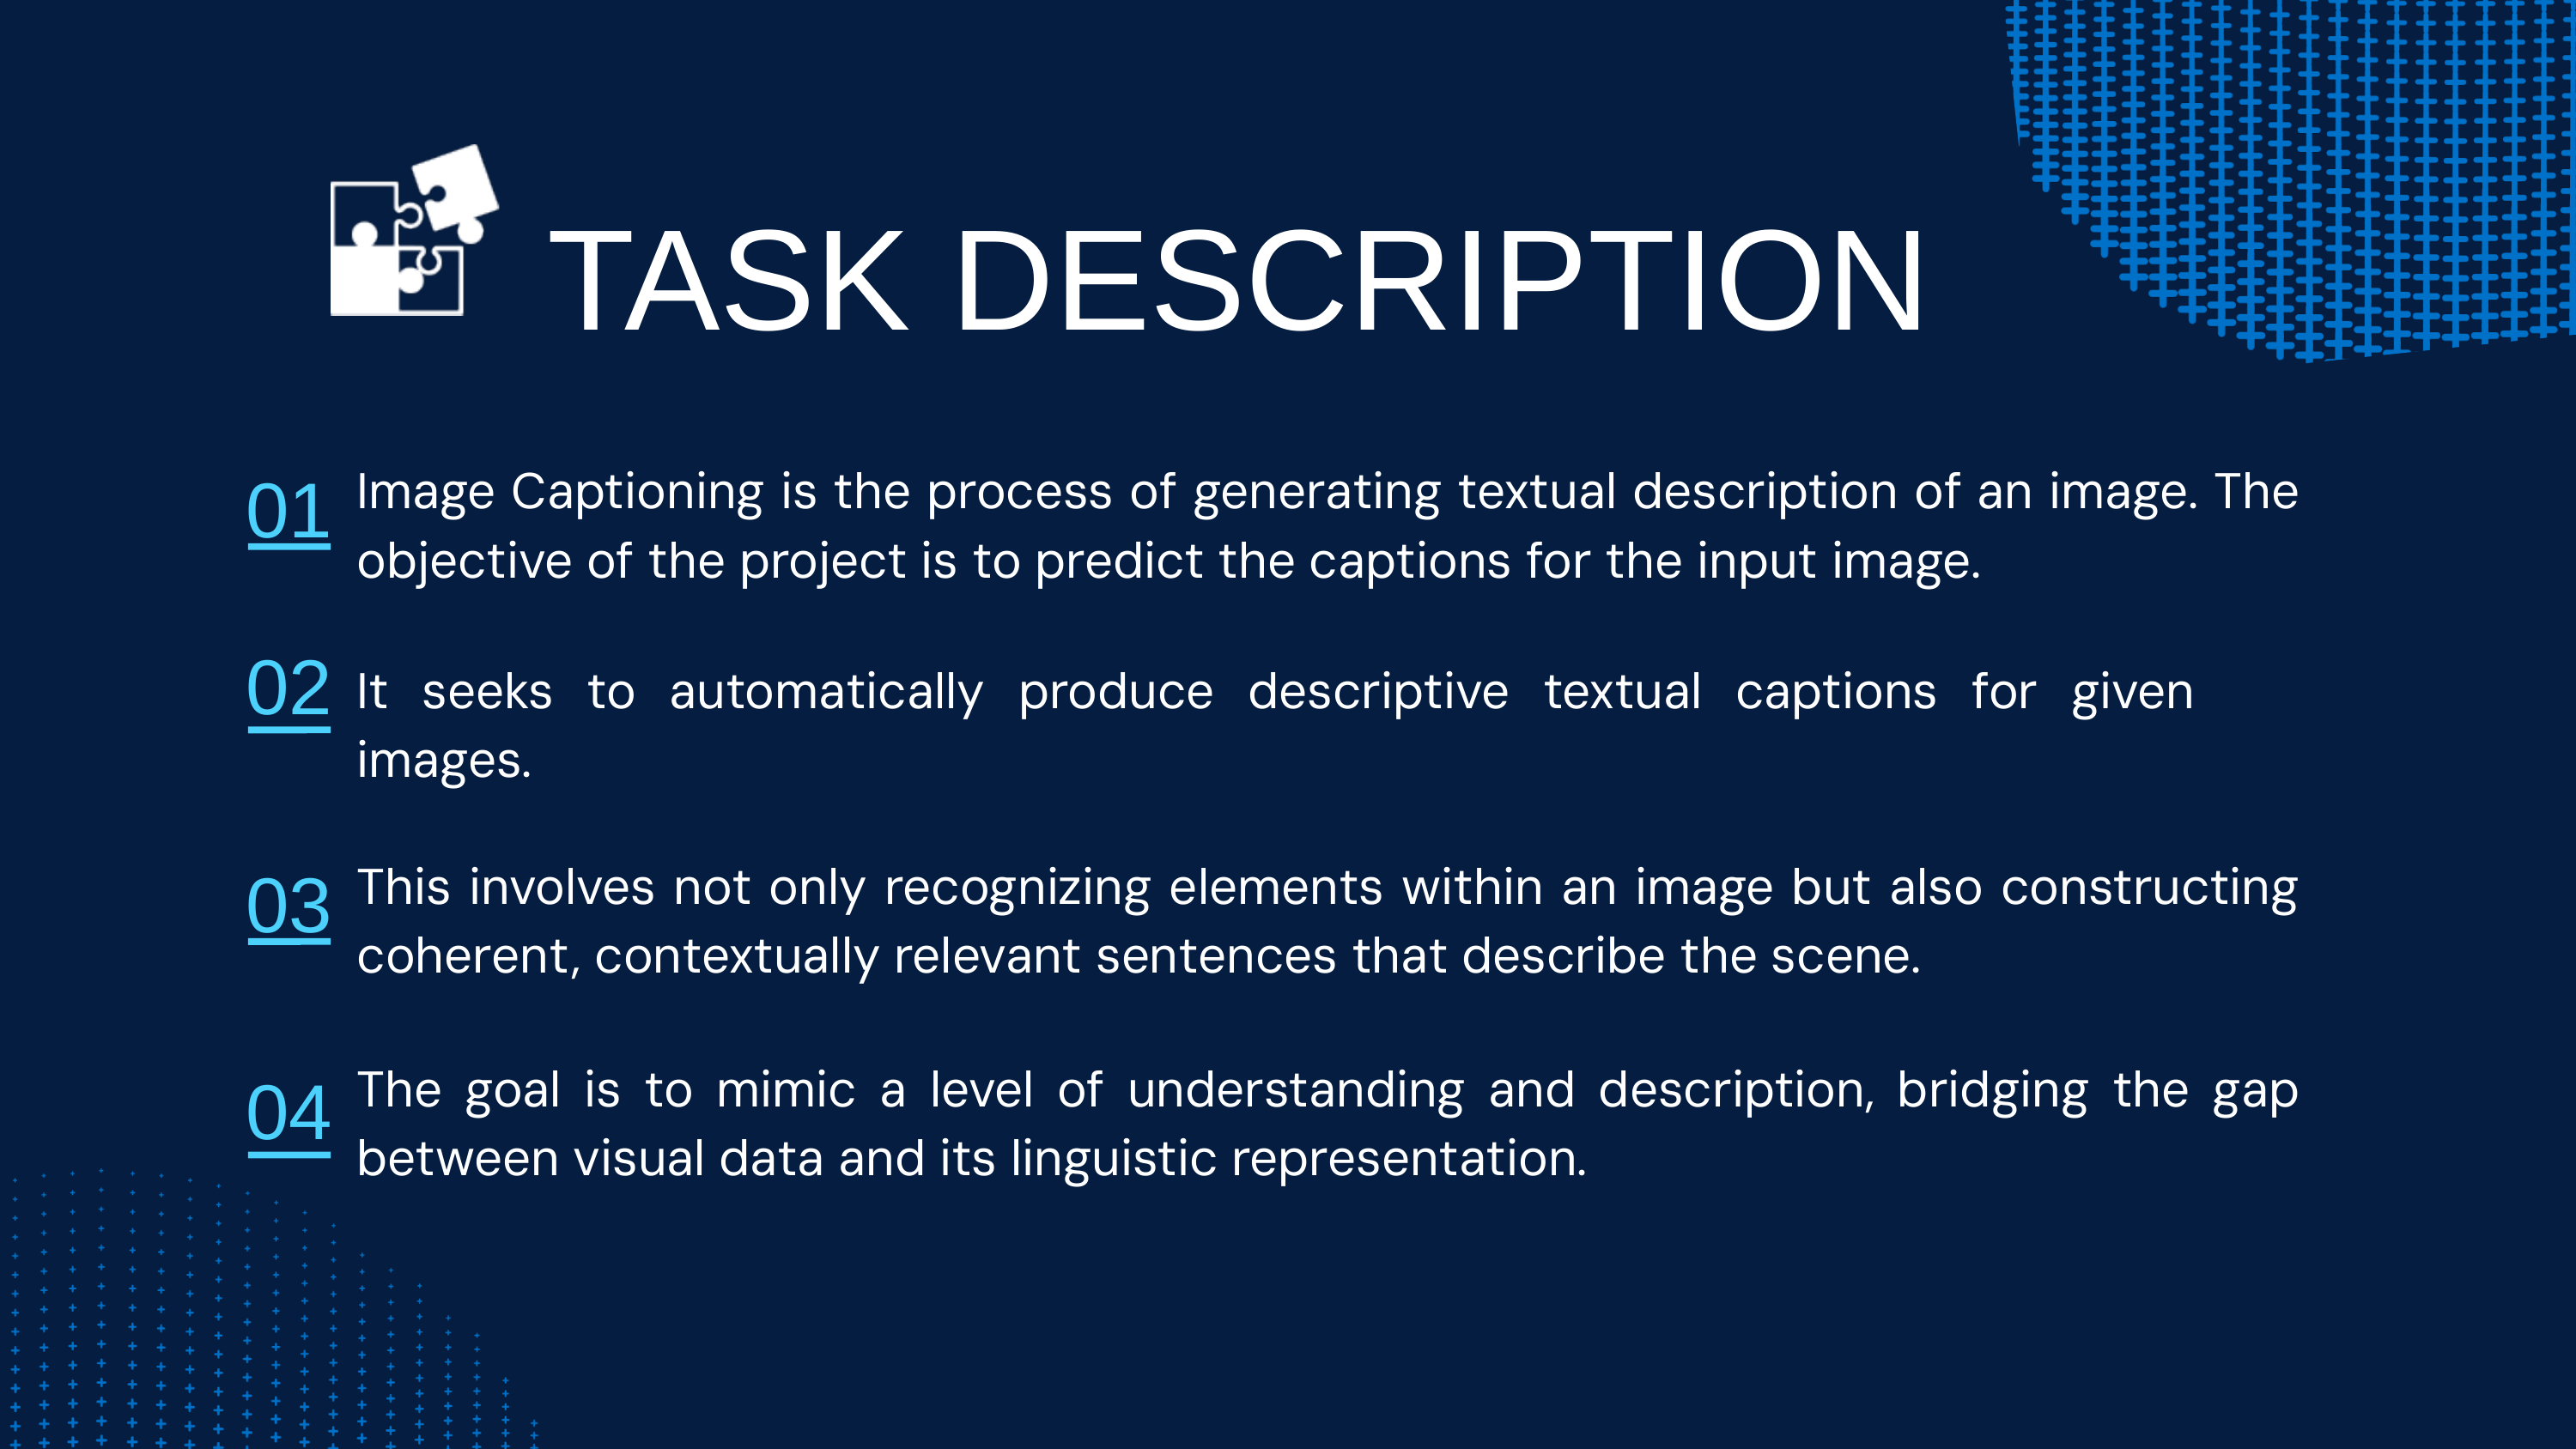

TASK DESCRIPTION
01
Image Captioning is the process of generating textual description of an image. The objective of the project is to predict the captions for the input image.

02
It seeks to automatically produce descriptive textual captions for given images.

03
This involves not only recognizing elements within an image but also constructing coherent, contextually relevant sentences that describe the scene.

04
The goal is to mimic a level of understanding and description, bridging the gap between visual data and its linguistic representation.